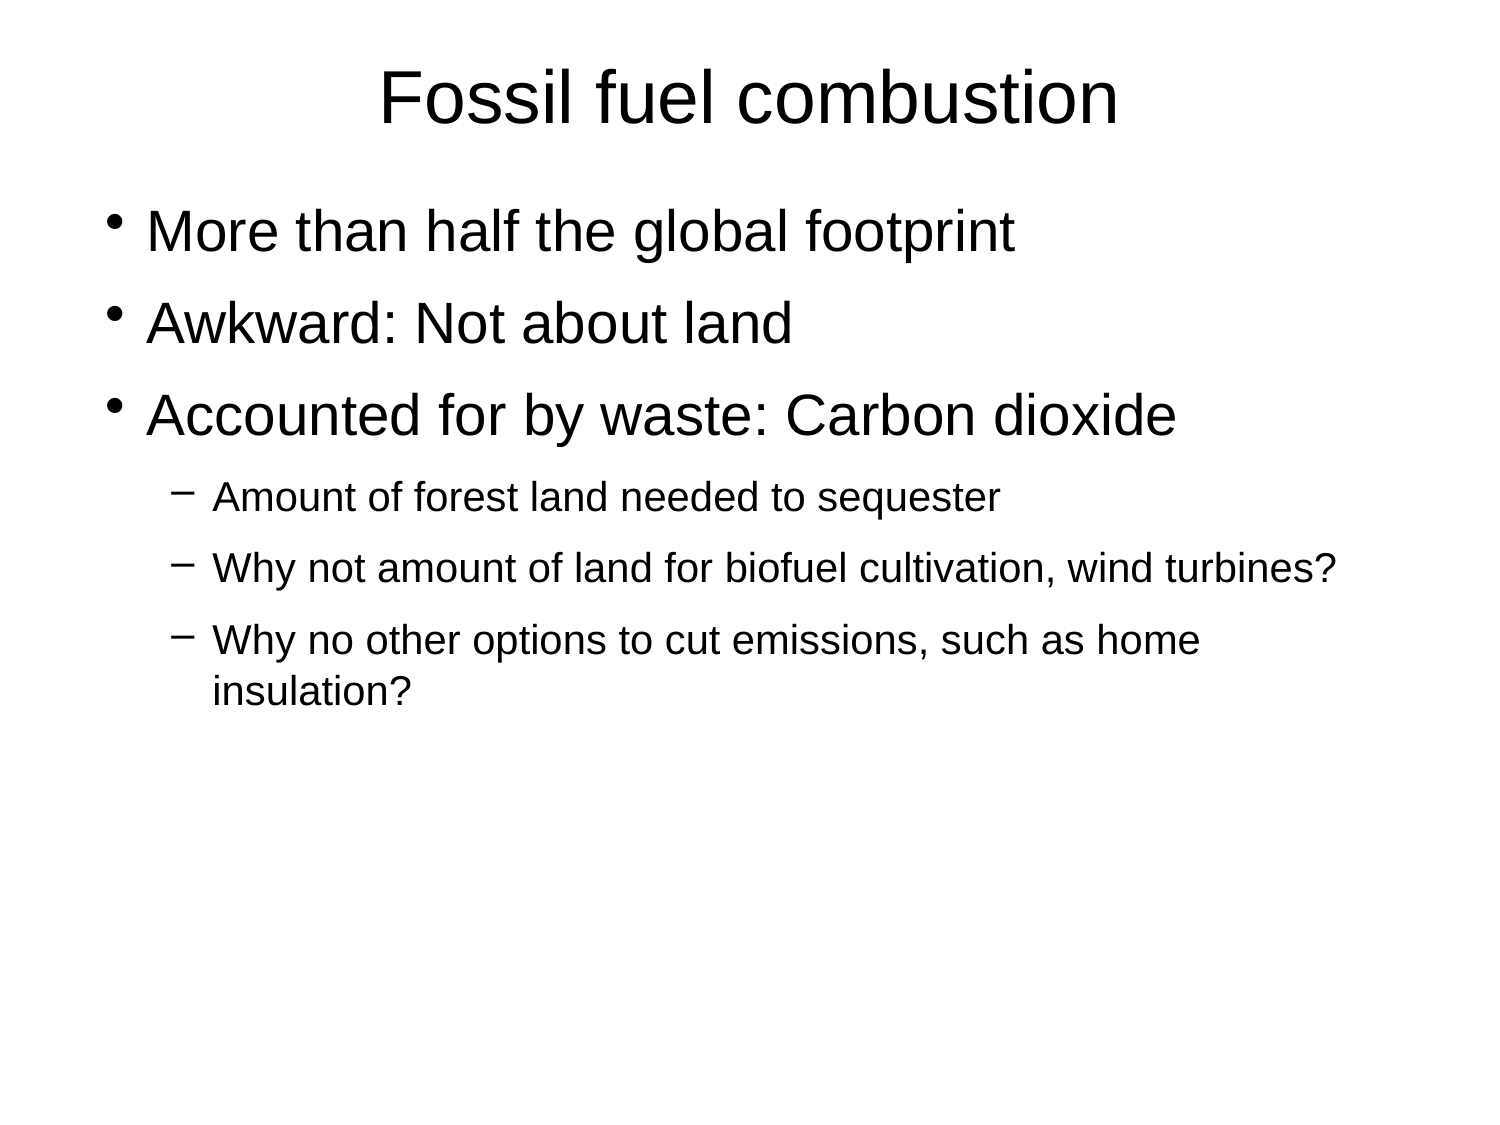

# Fossil fuel combustion
More than half the global footprint
Awkward: Not about land
Accounted for by waste: Carbon dioxide
Amount of forest land needed to sequester
Why not amount of land for biofuel cultivation, wind turbines?
Why no other options to cut emissions, such as home insulation?